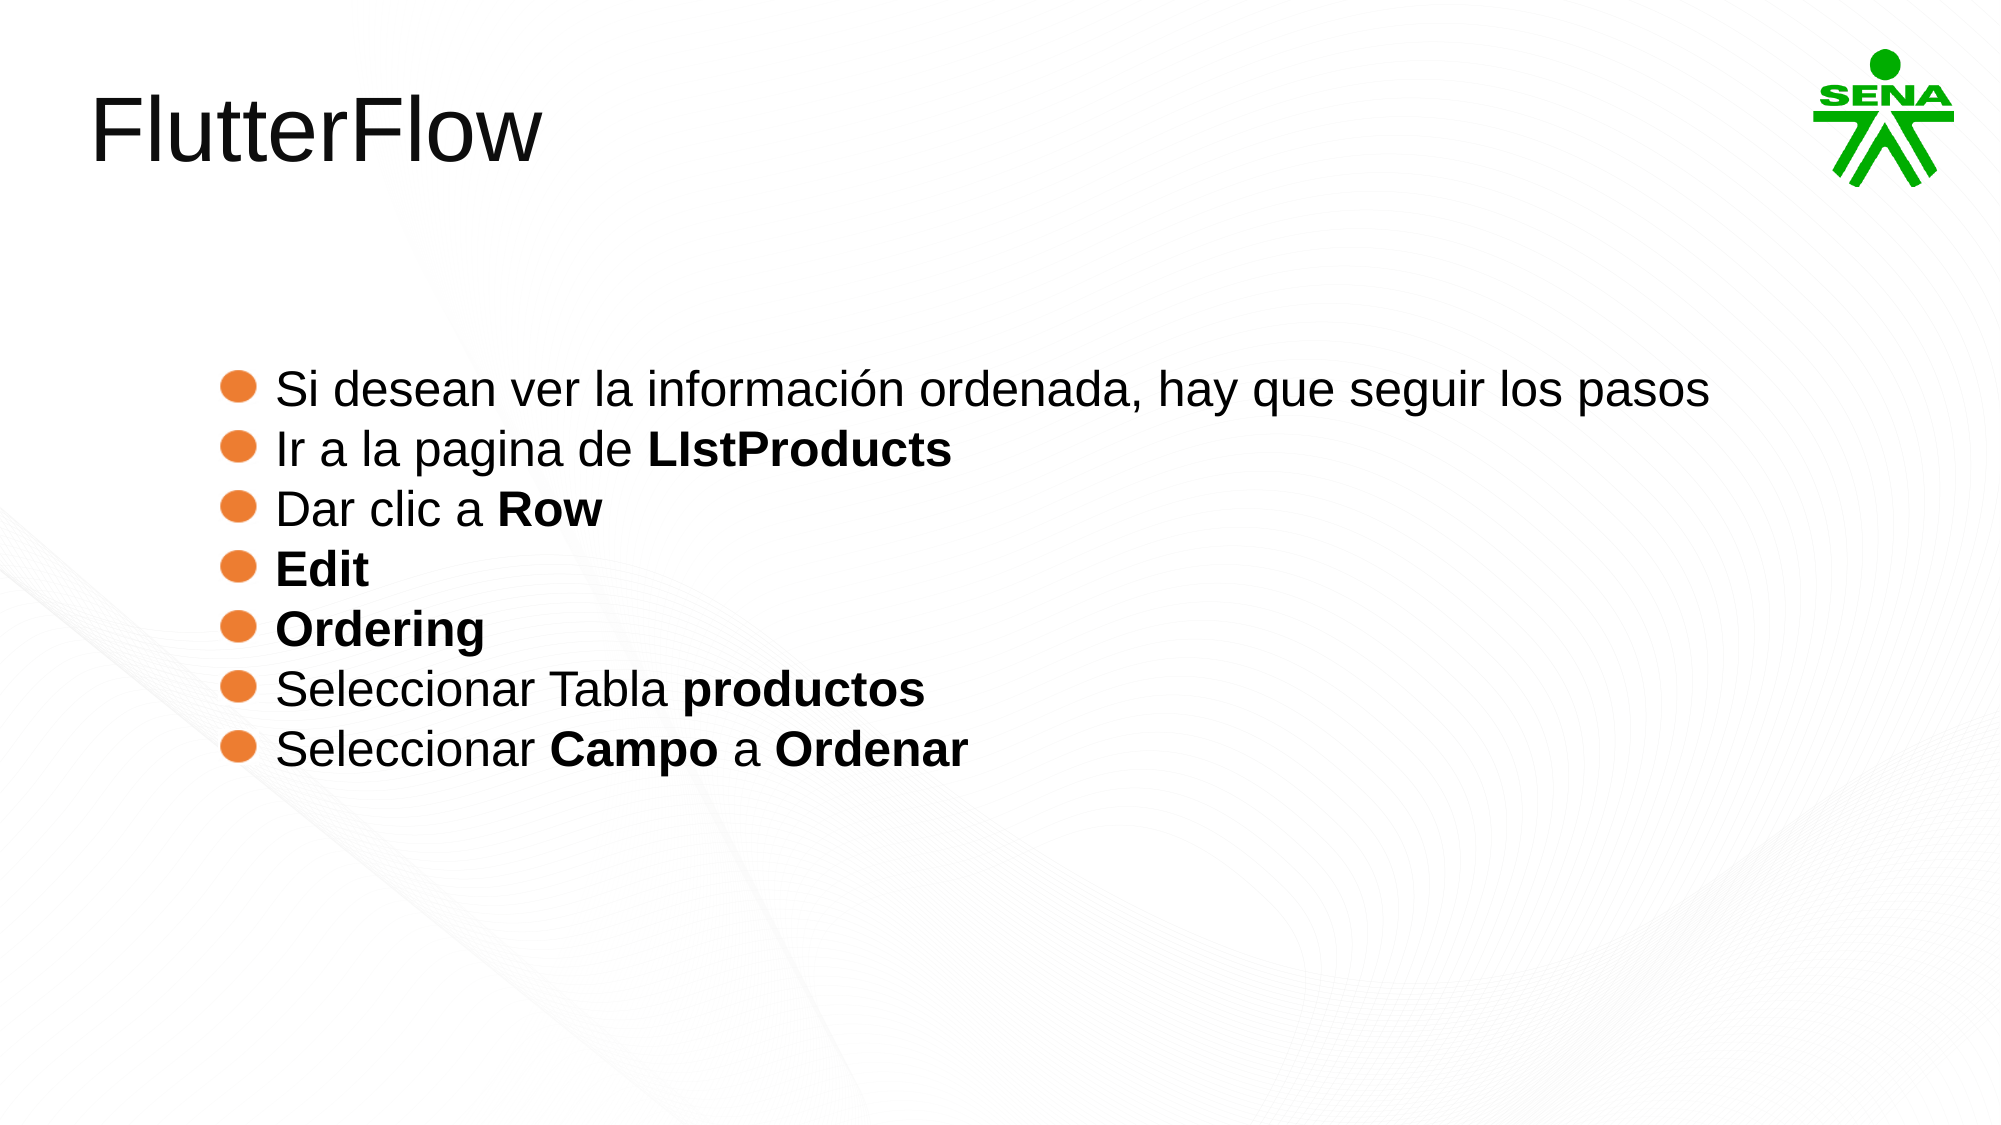

FlutterFlow
Si desean ver la información ordenada, hay que seguir los pasos
Ir a la pagina de LIstProducts
Dar clic a Row
Edit
Ordering
Seleccionar Tabla productos
Seleccionar Campo a Ordenar